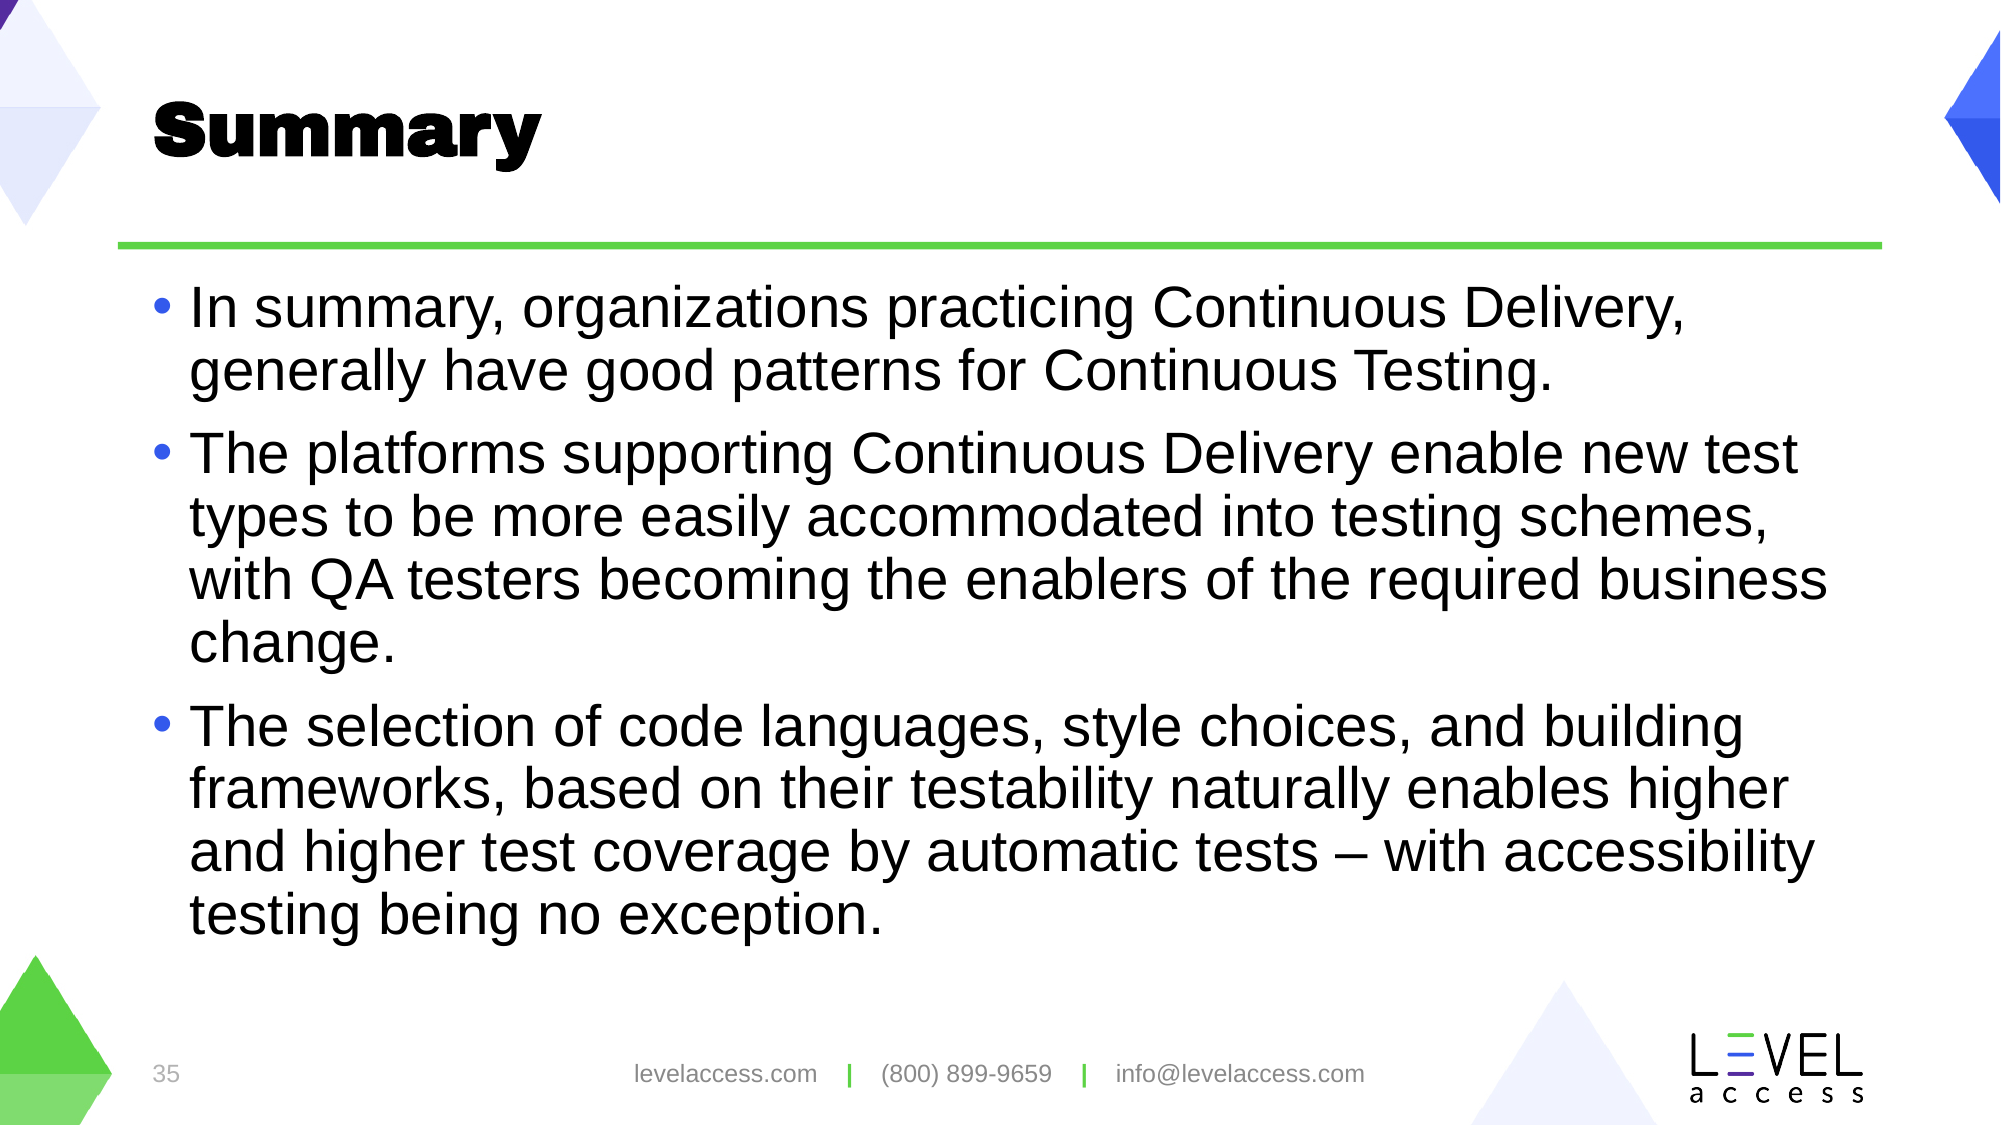

# Summary
In summary, organizations practicing Continuous Delivery, generally have good patterns for Continuous Testing.
The platforms supporting Continuous Delivery enable new test types to be more easily accommodated into testing schemes, with QA testers becoming the enablers of the required business change.
The selection of code languages, style choices, and building frameworks, based on their testability naturally enables higher and higher test coverage by automatic tests – with accessibility testing being no exception.
levelaccess.com    |    (800) 899-9659    |    info@levelaccess.com
35